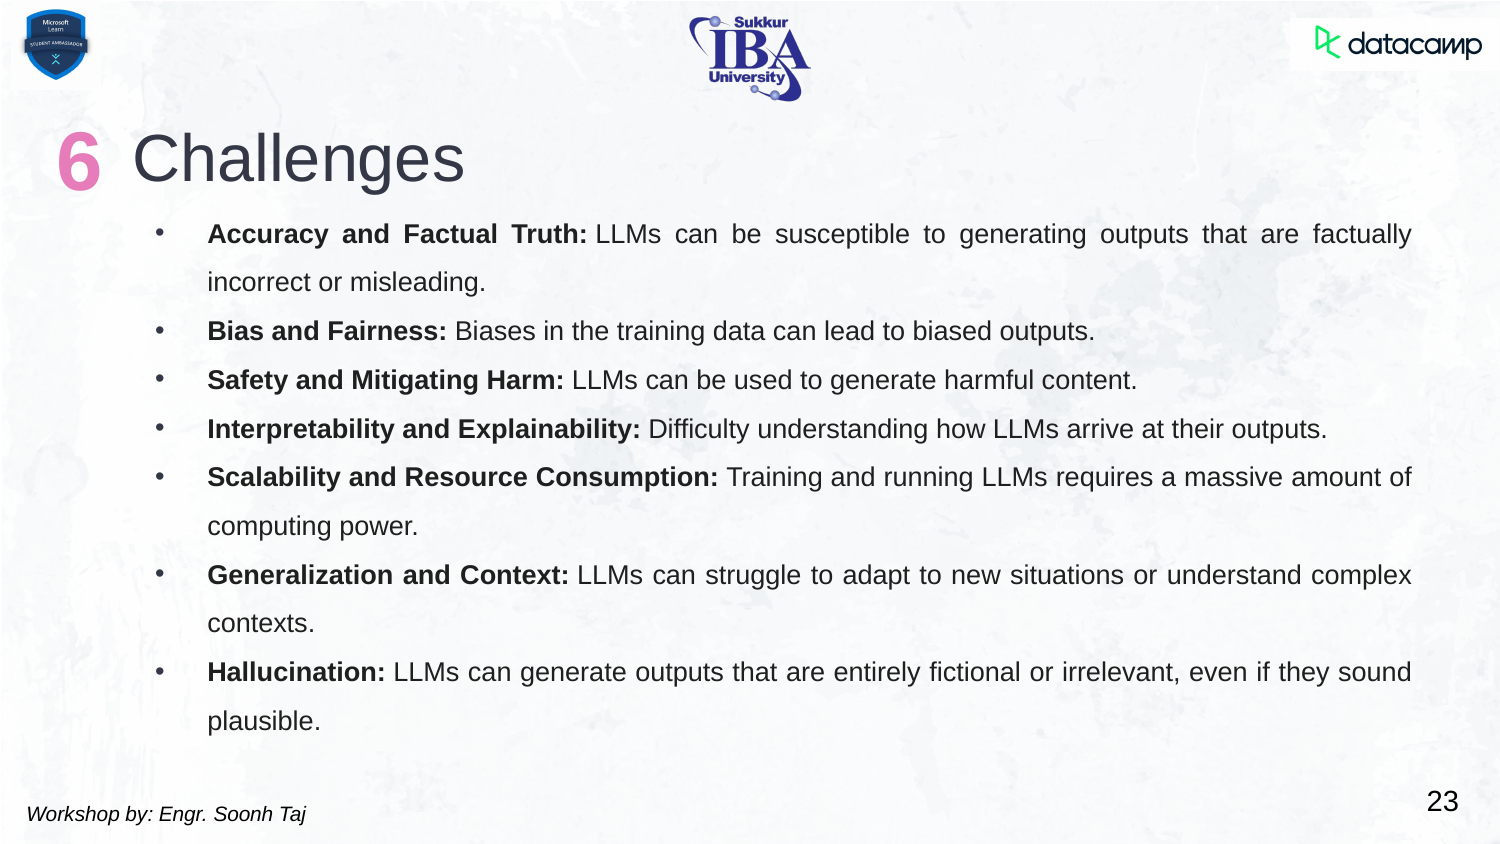

# Challenges
6
Accuracy and Factual Truth: LLMs can be susceptible to generating outputs that are factually incorrect or misleading.
Bias and Fairness: Biases in the training data can lead to biased outputs.
Safety and Mitigating Harm: LLMs can be used to generate harmful content.
Interpretability and Explainability: Difficulty understanding how LLMs arrive at their outputs.
Scalability and Resource Consumption: Training and running LLMs requires a massive amount of computing power.
Generalization and Context: LLMs can struggle to adapt to new situations or understand complex contexts.
Hallucination: LLMs can generate outputs that are entirely fictional or irrelevant, even if they sound plausible.

23